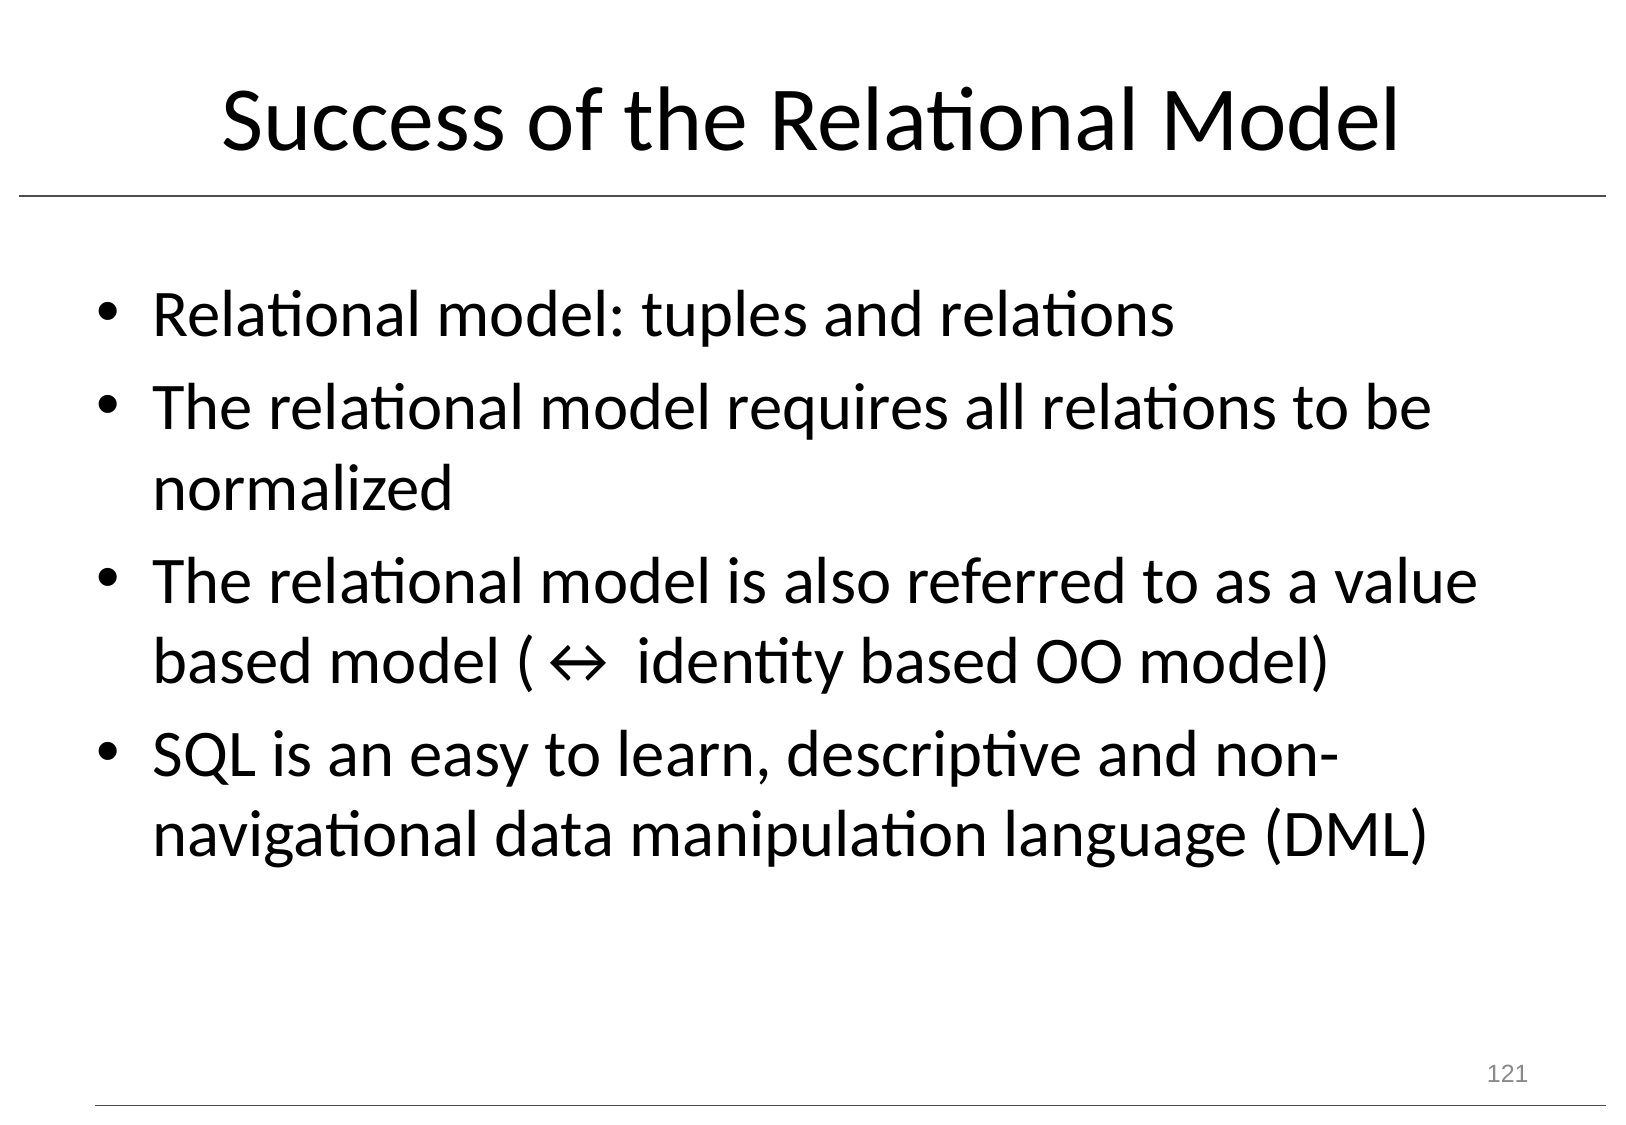

# Success of the Relational Model
Relational model: tuples and relations
The relational model requires all relations to be normalized
The relational model is also referred to as a value based model (↔ identity based OO model)
SQL is an easy to learn, descriptive and non-navigational data manipulation language (DML)
121